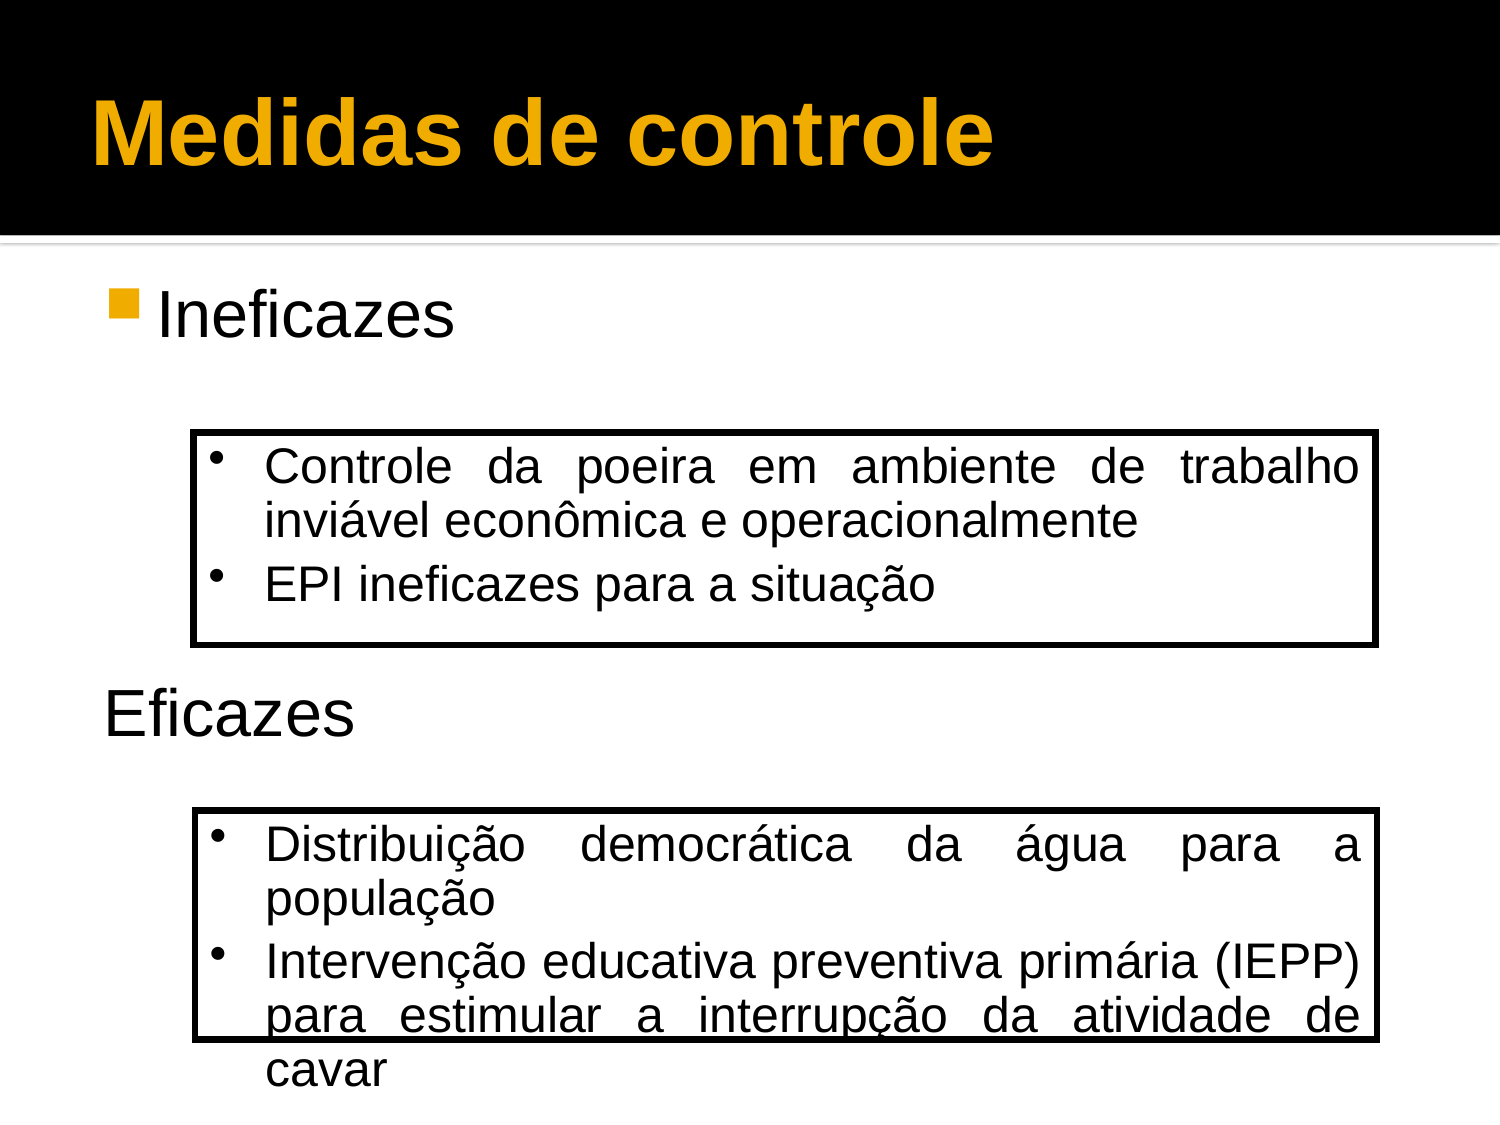

# Medidas de controle
Ineficazes

Eficazes

Controle da poeira em ambiente de trabalho inviável econômica e operacionalmente
EPI ineficazes para a situação
Distribuição democrática da água para a população
Intervenção educativa preventiva primária (IEPP) para estimular a interrupção da atividade de cavar